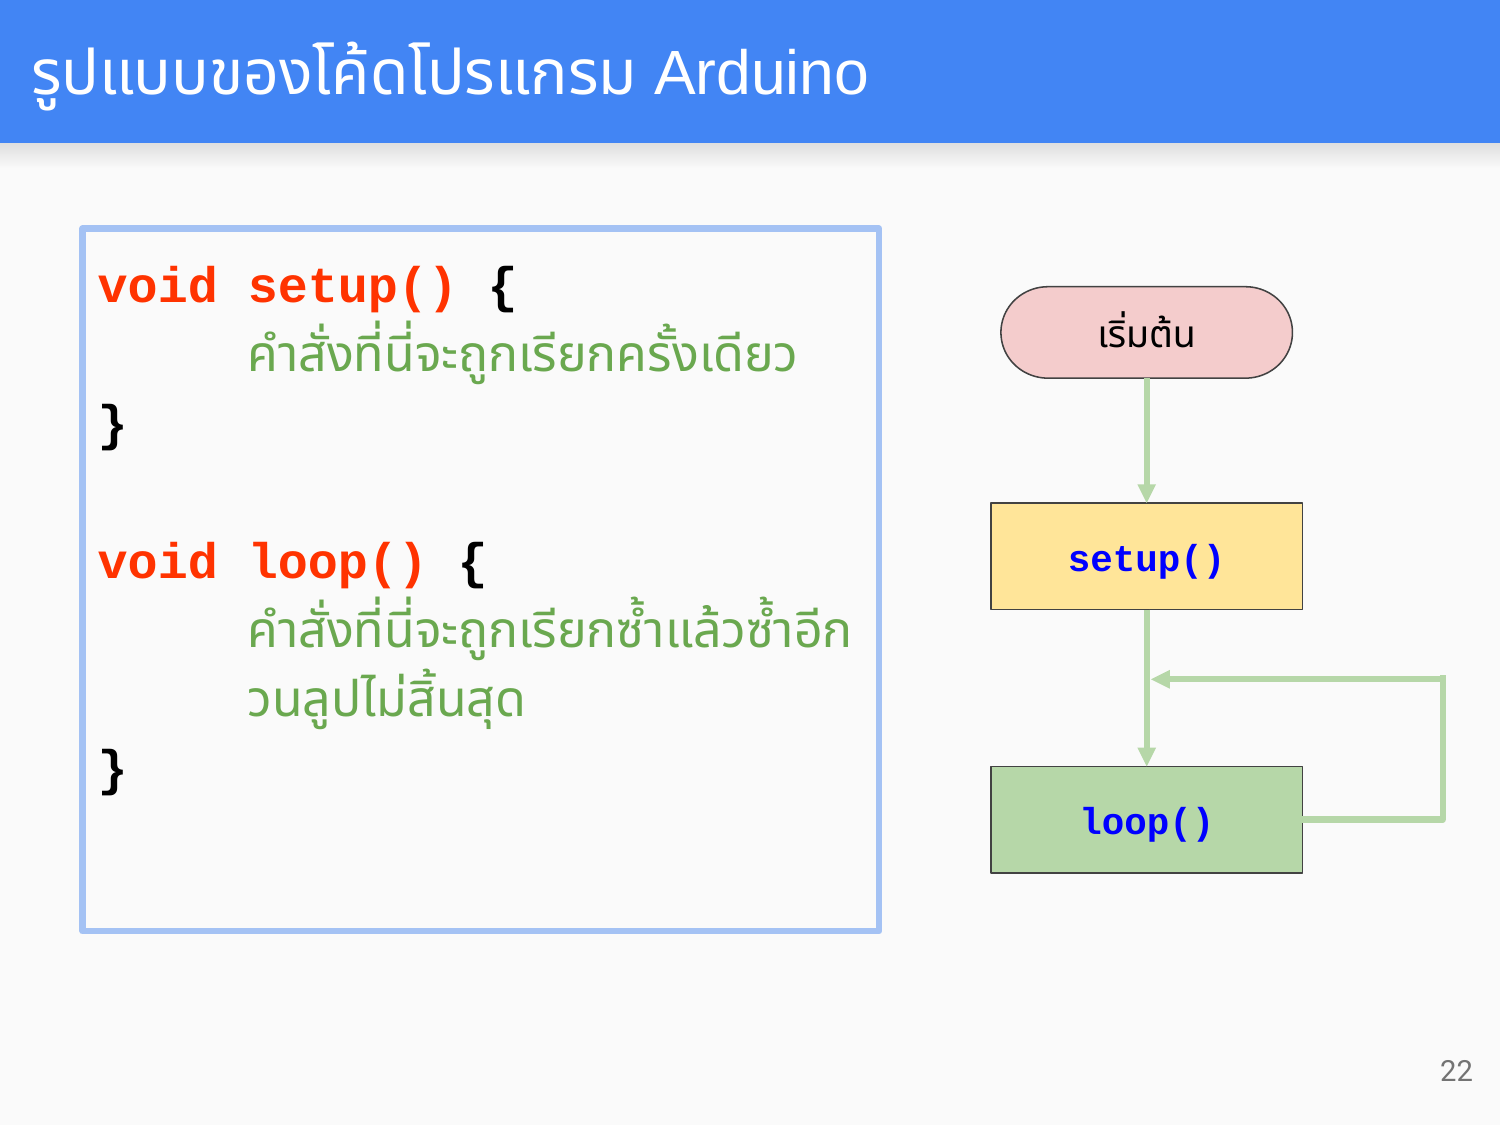

# รูปแบบของโค้ดโปรแกรม Arduino
void setup() {
	คำสั่งที่นี่จะถูกเรียกครั้งเดียว
}

void loop() {
	คำสั่งที่นี่จะถูกเรียกซ้ำแล้วซ้ำอีก
	วน​ลูปไม่สิ้นสุด
}

เริ่มต้น
setup()
loop()
22